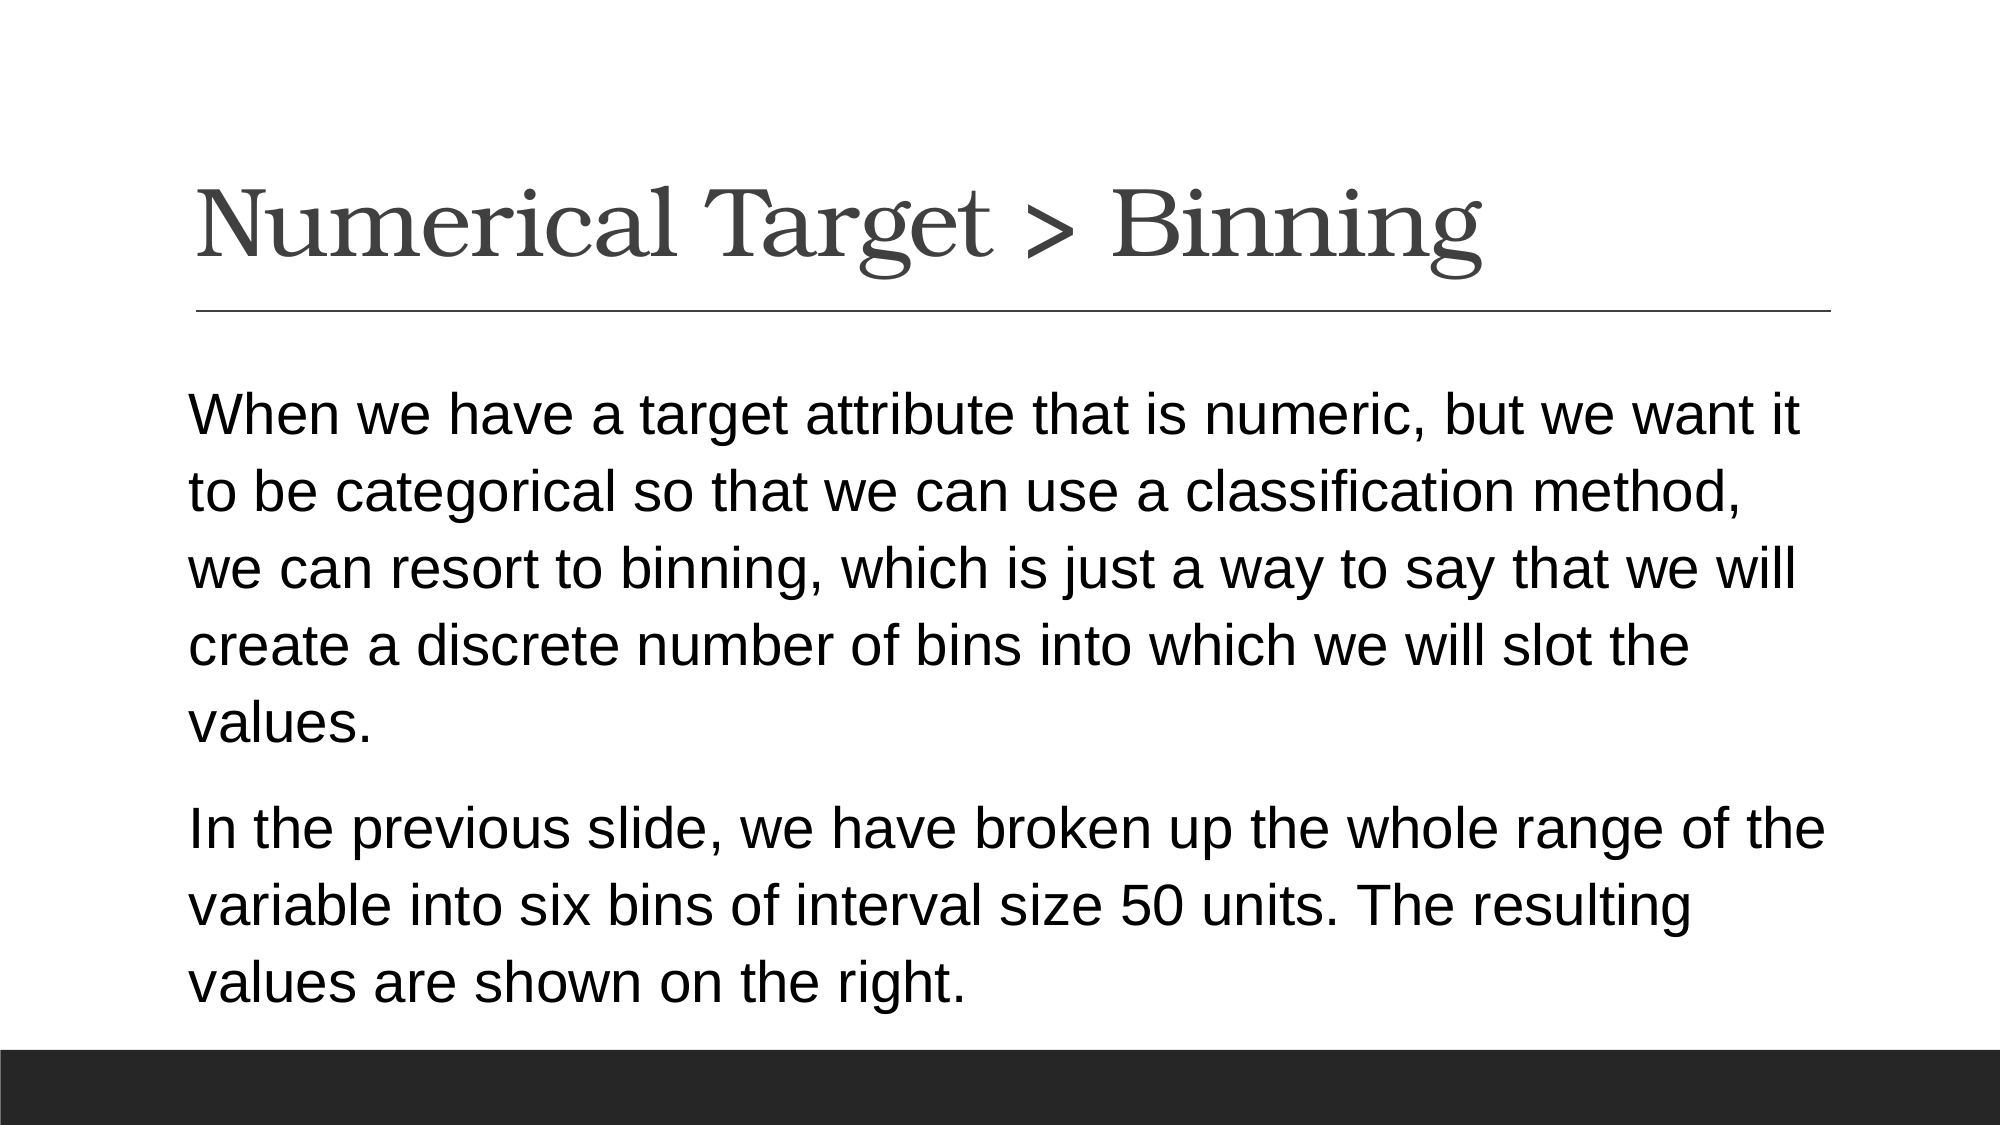

# Numerical Target > Binning
When we have a target attribute that is numeric, but we want it to be categorical so that we can use a classification method, we can resort to binning, which is just a way to say that we will create a discrete number of bins into which we will slot the values.
In the previous slide, we have broken up the whole range of the variable into six bins of interval size 50 units. The resulting values are shown on the right.